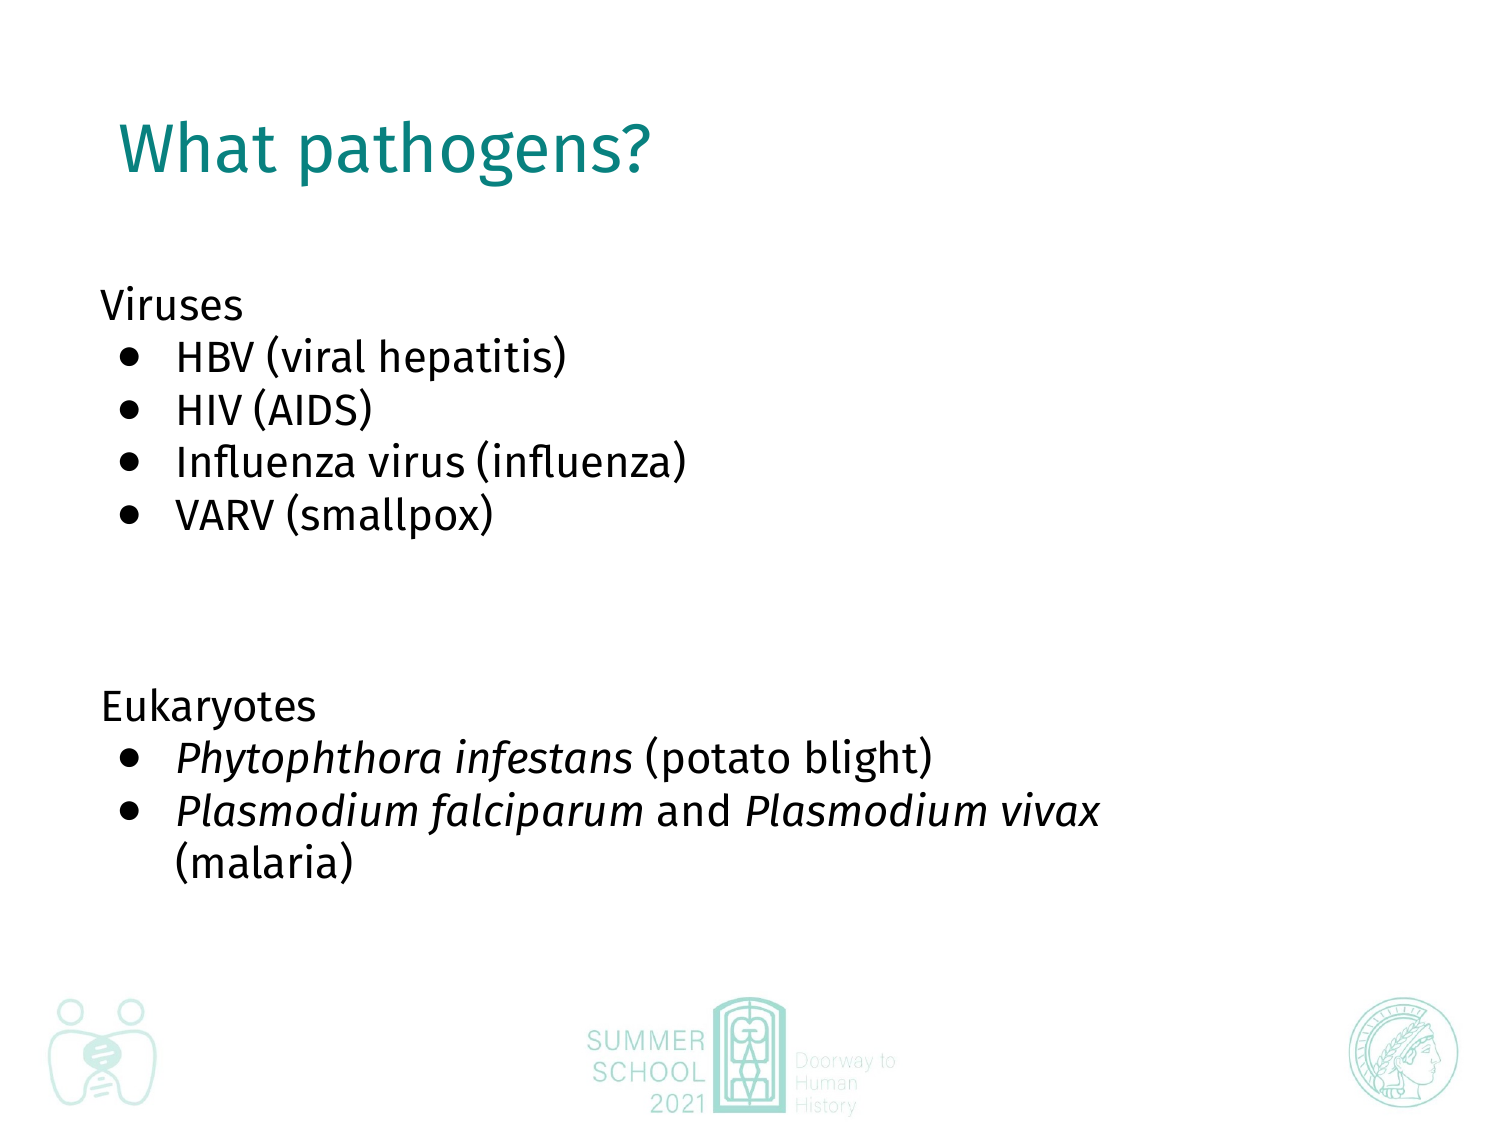

# What pathogens?
Viruses
HBV (viral hepatitis)
HIV (AIDS)
Influenza virus (influenza)
VARV (smallpox)
Eukaryotes
Phytophthora infestans (potato blight)
Plasmodium falciparum and Plasmodium vivax (malaria)